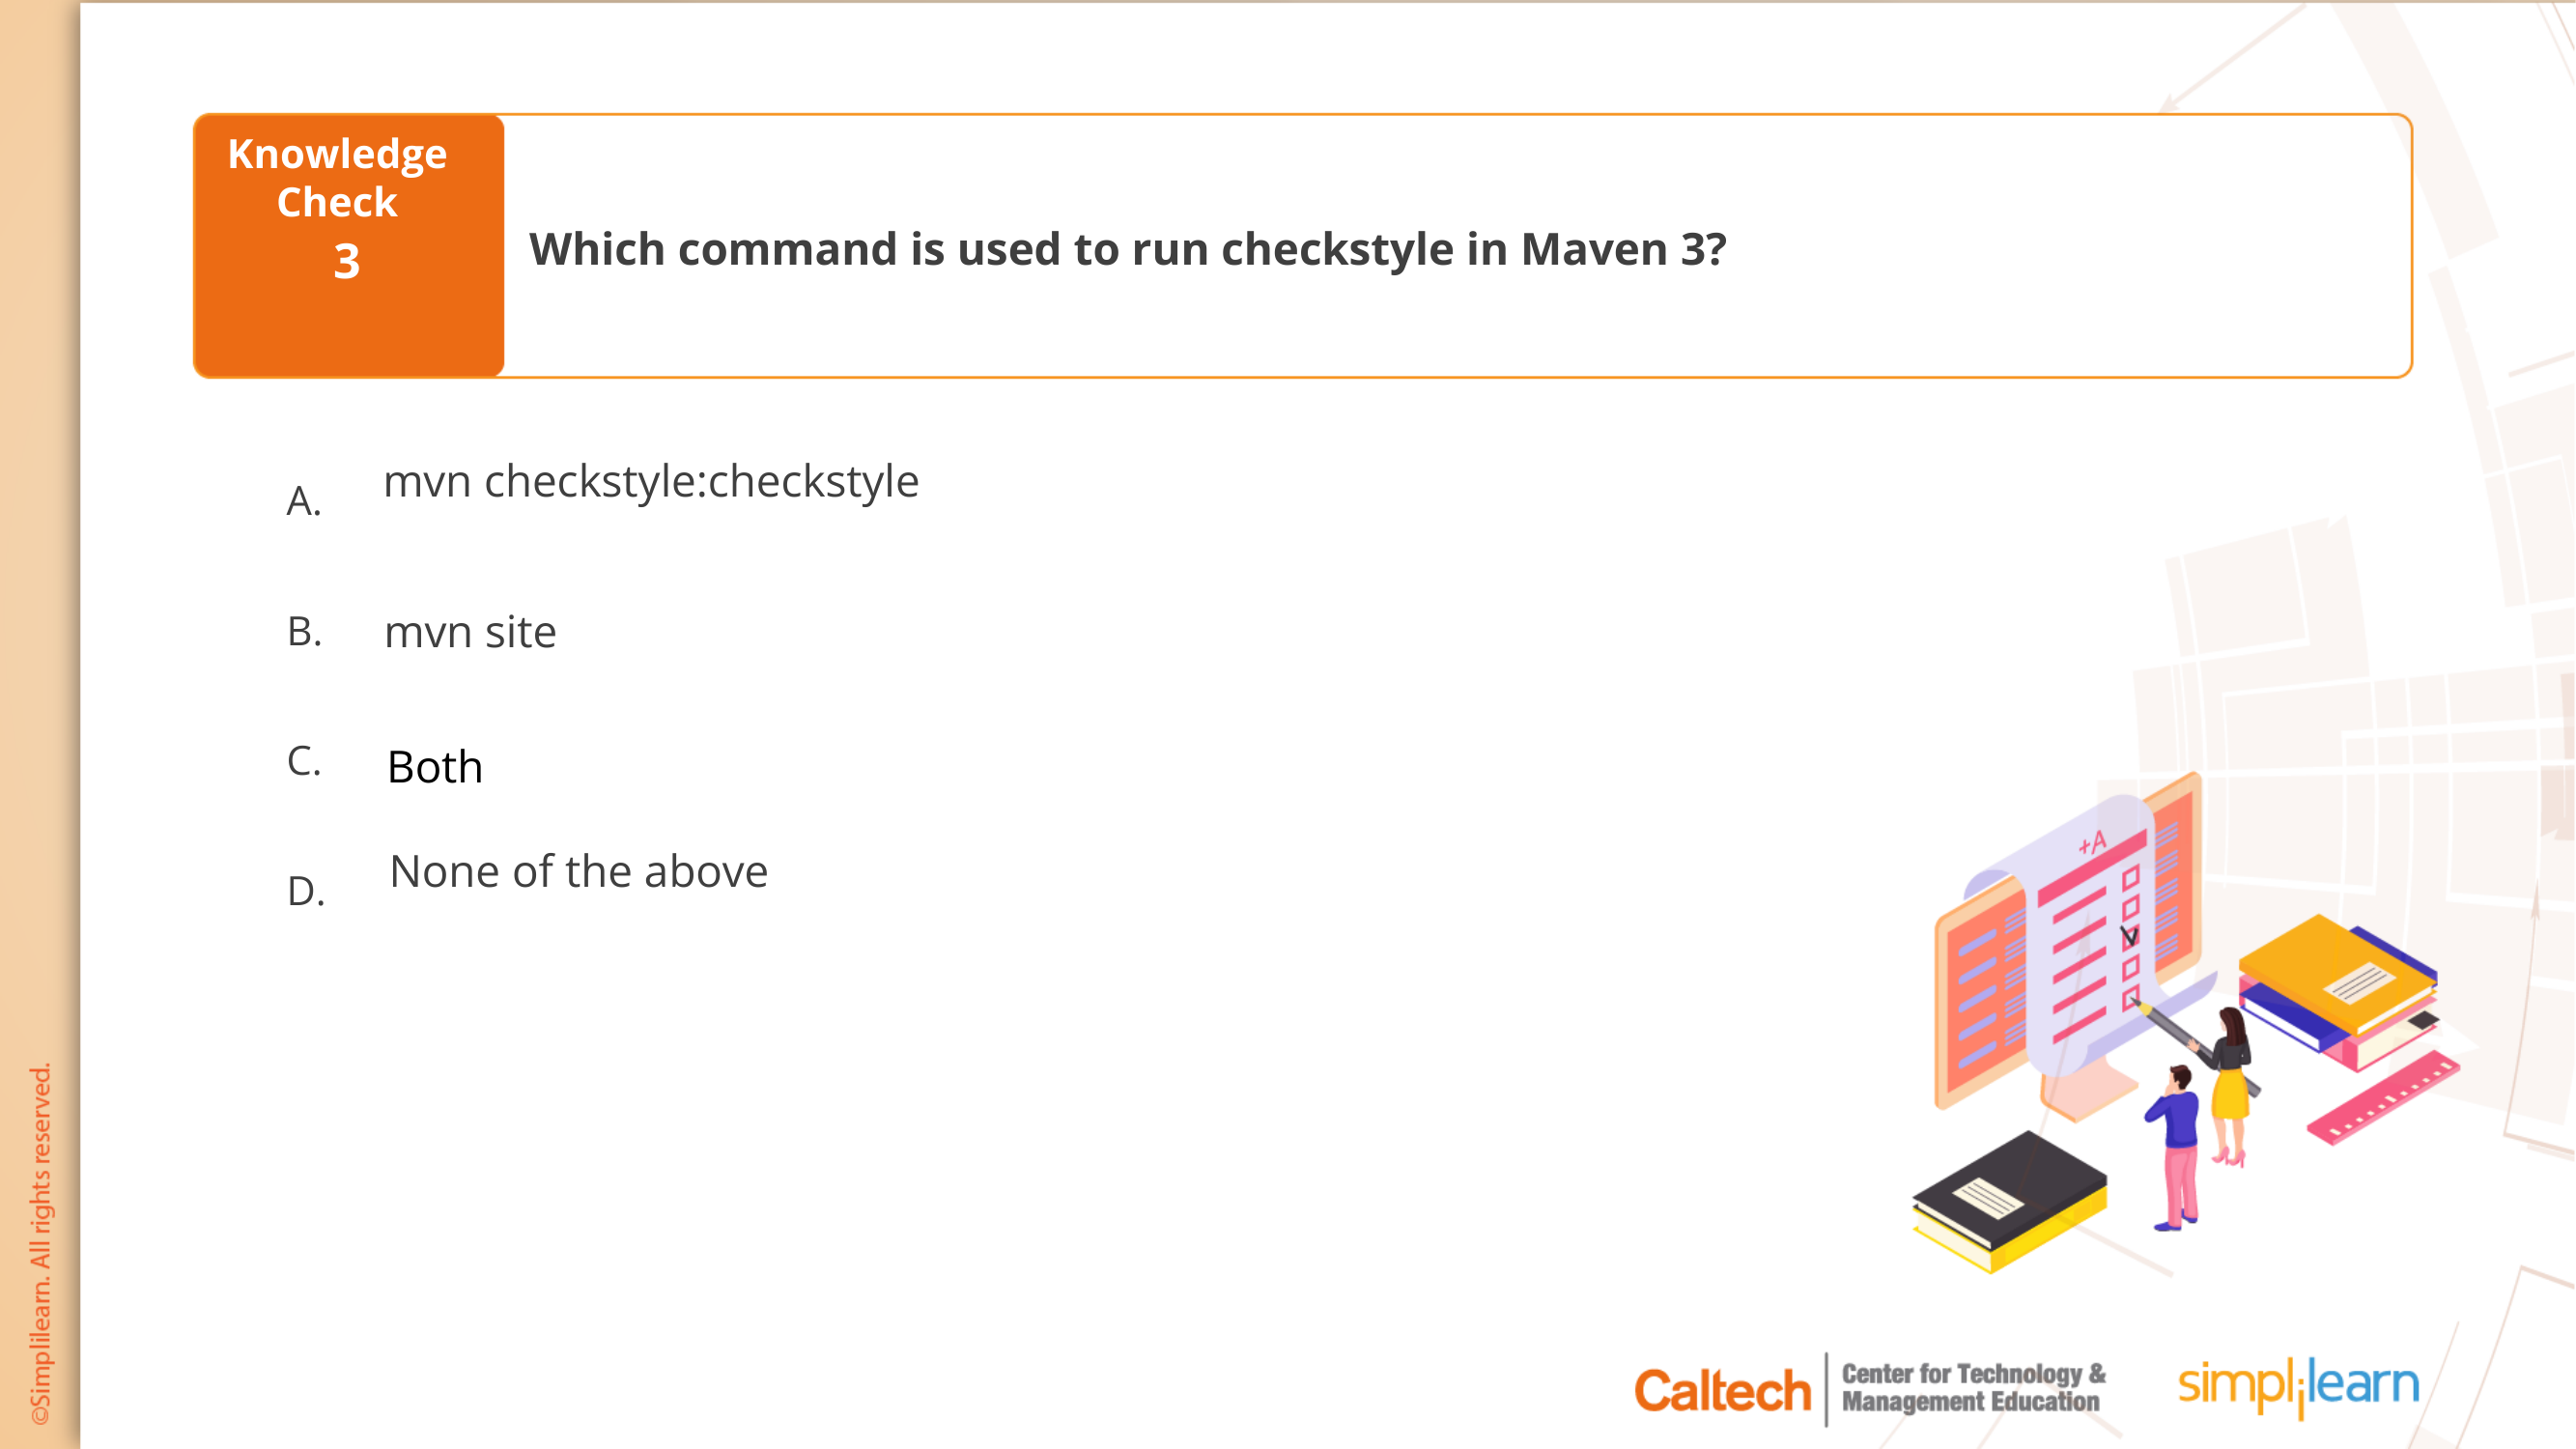

Which command is used to run checkstyle in Maven 3?
3
mvn checkstyle:checkstyle
mvn site
Both
None of the above